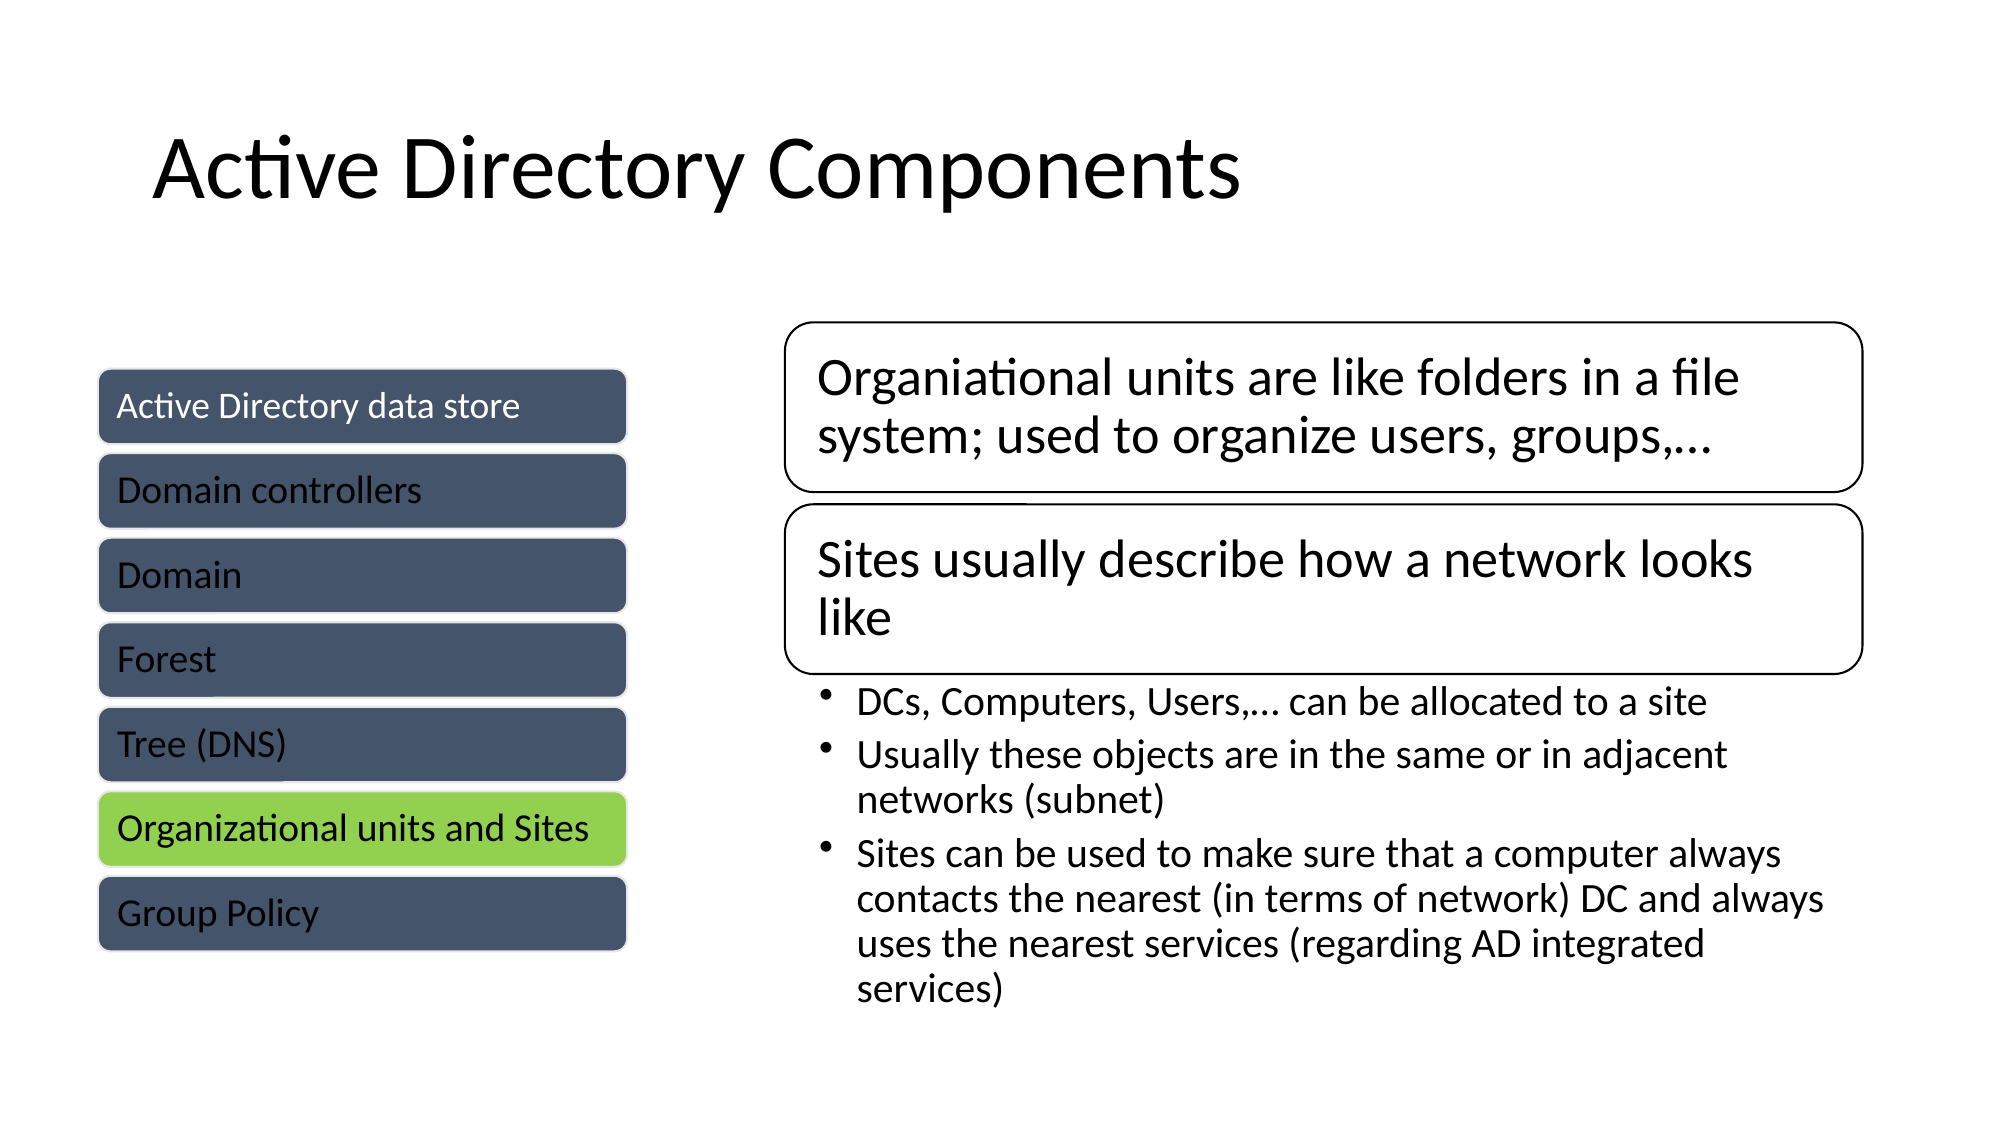

# Active Directory Components
Active Directory data store
Domain controllers
Domain
Forest
Tree (DNS)
Organizational units and Sites
Group Policy
Organiational units are like folders in a file system; used to organize users, groups,…
Sites usually describe how a network looks like
DCs, Computers, Users,… can be allocated to a site
Usually these objects are in the same or in adjacent networks (subnet)
Sites can be used to make sure that a computer always contacts the nearest (in terms of network) DC and always uses the nearest services (regarding AD integrated services)